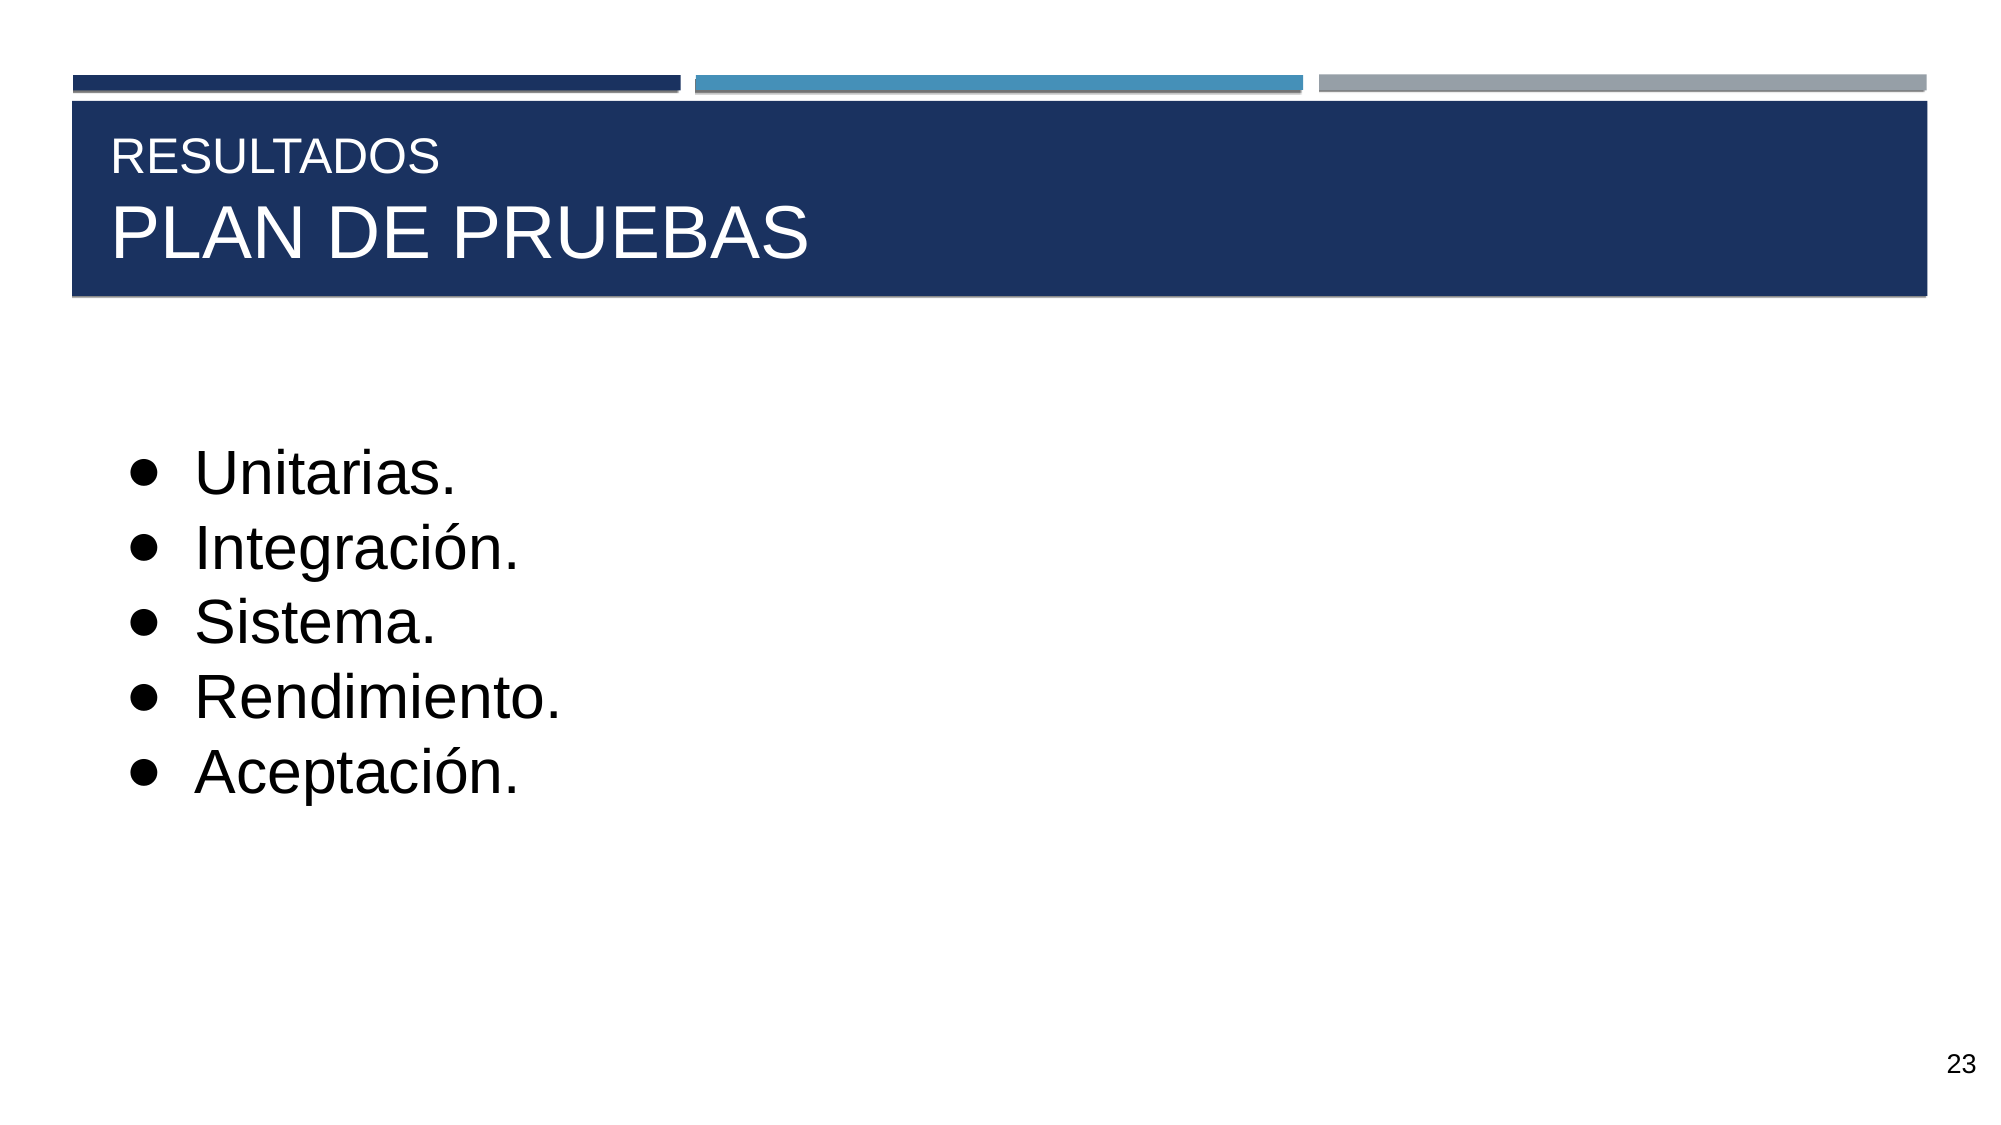

RESULTADOS
PLAN DE PRUEBAS
Unitarias.
Integración.
Sistema.
Rendimiento.
Aceptación.
23